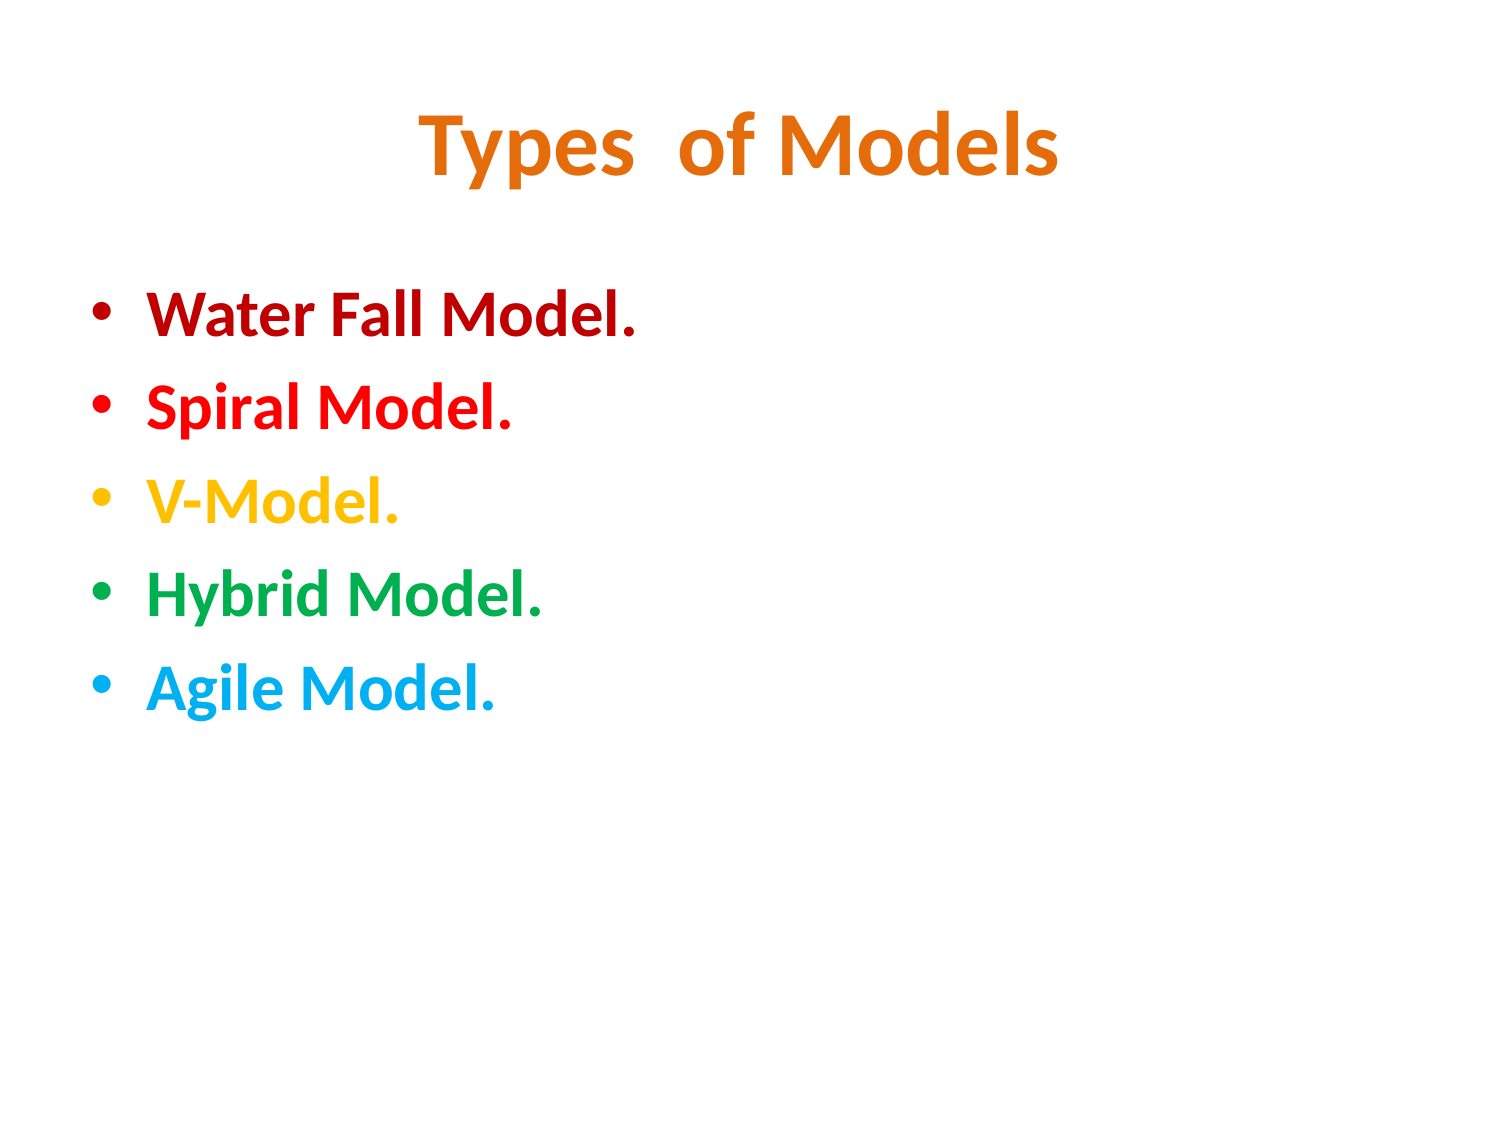

# Types  of Models
Water Fall Model.
Spiral Model.
V-Model.
Hybrid Model.
Agile Model.